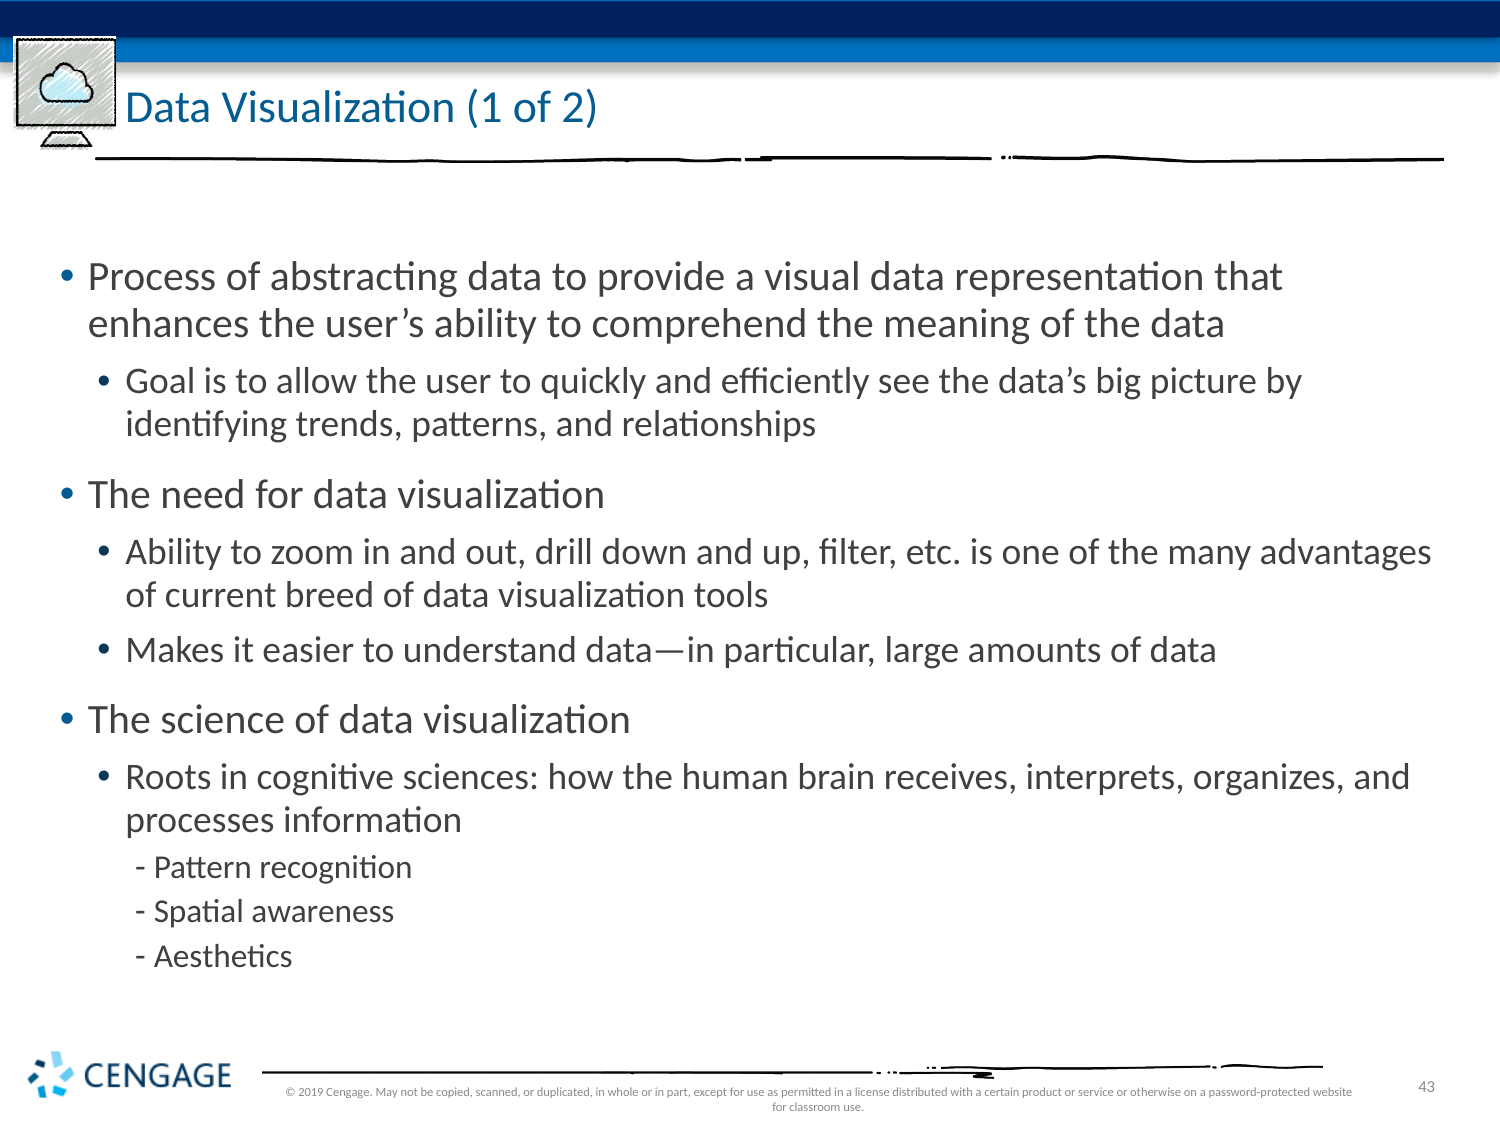

# Data Visualization (1 of 2)
Process of abstracting data to provide a visual data representation that enhances the user’s ability to comprehend the meaning of the data
Goal is to allow the user to quickly and efficiently see the data’s big picture by identifying trends, patterns, and relationships
The need for data visualization
Ability to zoom in and out, drill down and up, filter, etc. is one of the many advantages of current breed of data visualization tools
Makes it easier to understand data—in particular, large amounts of data
The science of data visualization
Roots in cognitive sciences: how the human brain receives, interprets, organizes, and processes information
Pattern recognition
Spatial awareness
Aesthetics
© 2019 Cengage. May not be copied, scanned, or duplicated, in whole or in part, except for use as permitted in a license distributed with a certain product or service or otherwise on a password-protected website for classroom use.